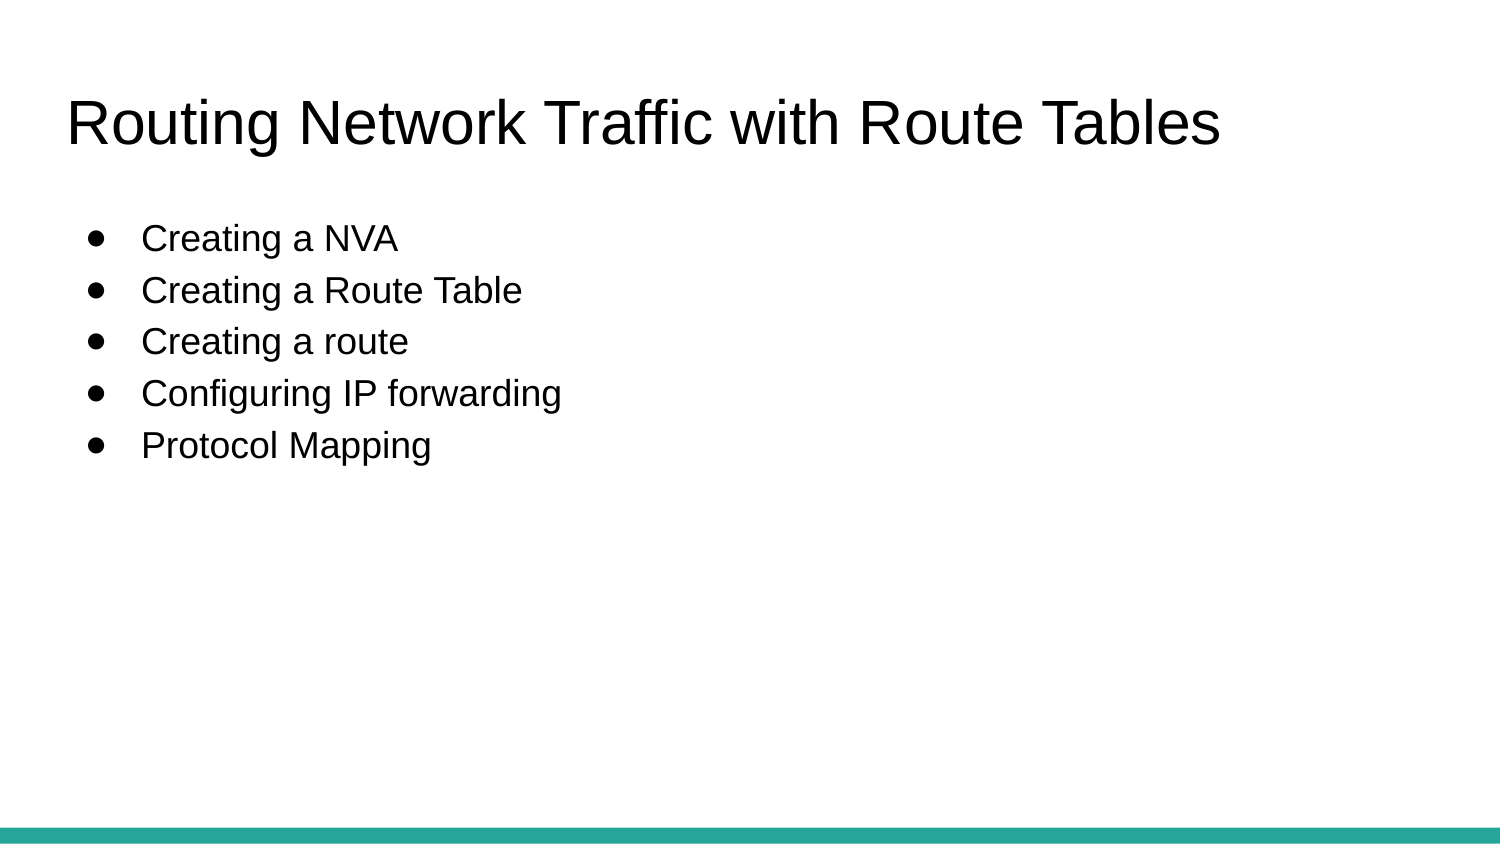

# Routing Network Traffic with Route Tables
Creating a NVA
Creating a Route Table
Creating a route
Configuring IP forwarding
Protocol Mapping